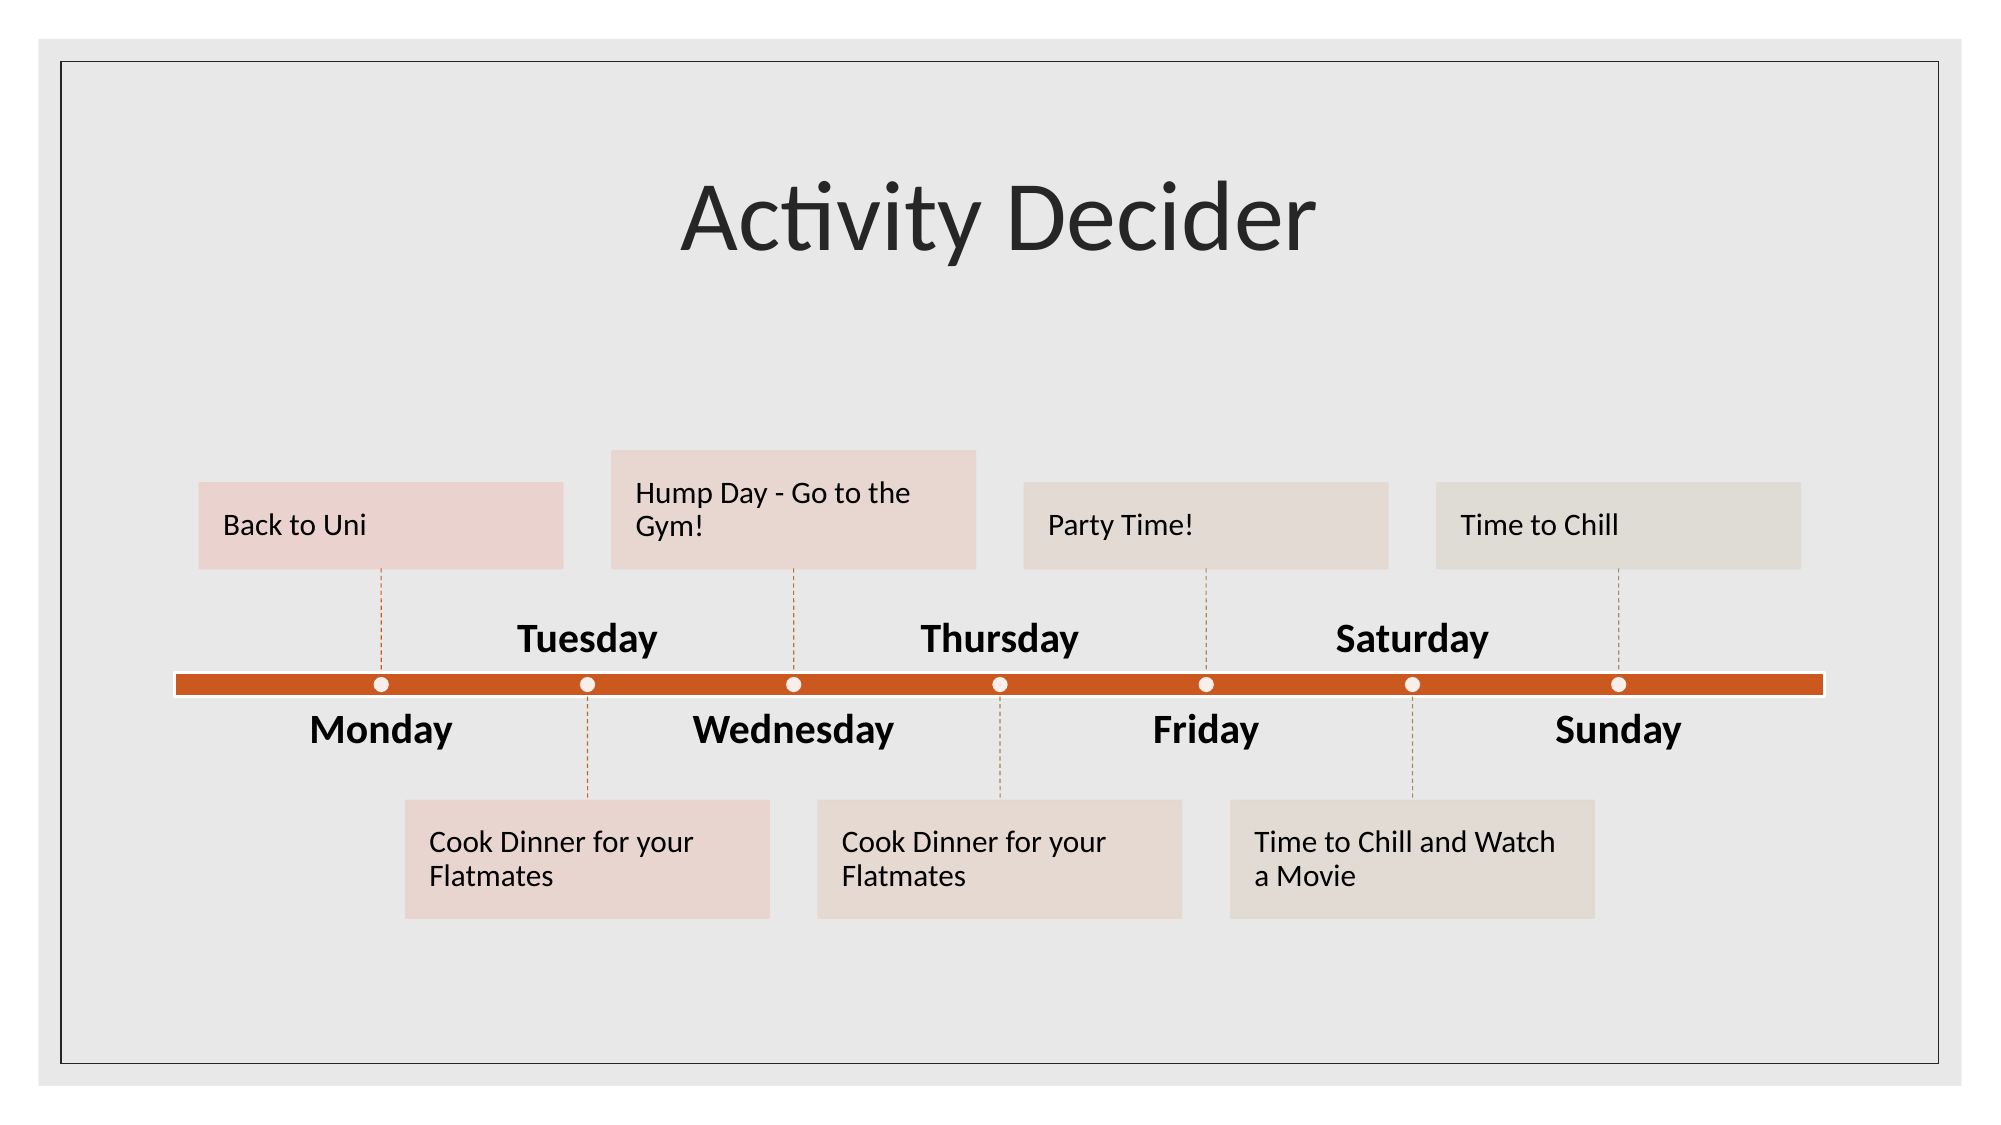

# Activity Decider
Monday
Back to Uni
Tuesday
Cook Dinner for your Flatmates
Wednesday
Hump Day - Go to the Gym!
Thursday
Cook Dinner for your Flatmates
Friday
Party Time!
Saturday
Time to Chill and Watch a Movie
Sunday
Time to Chill